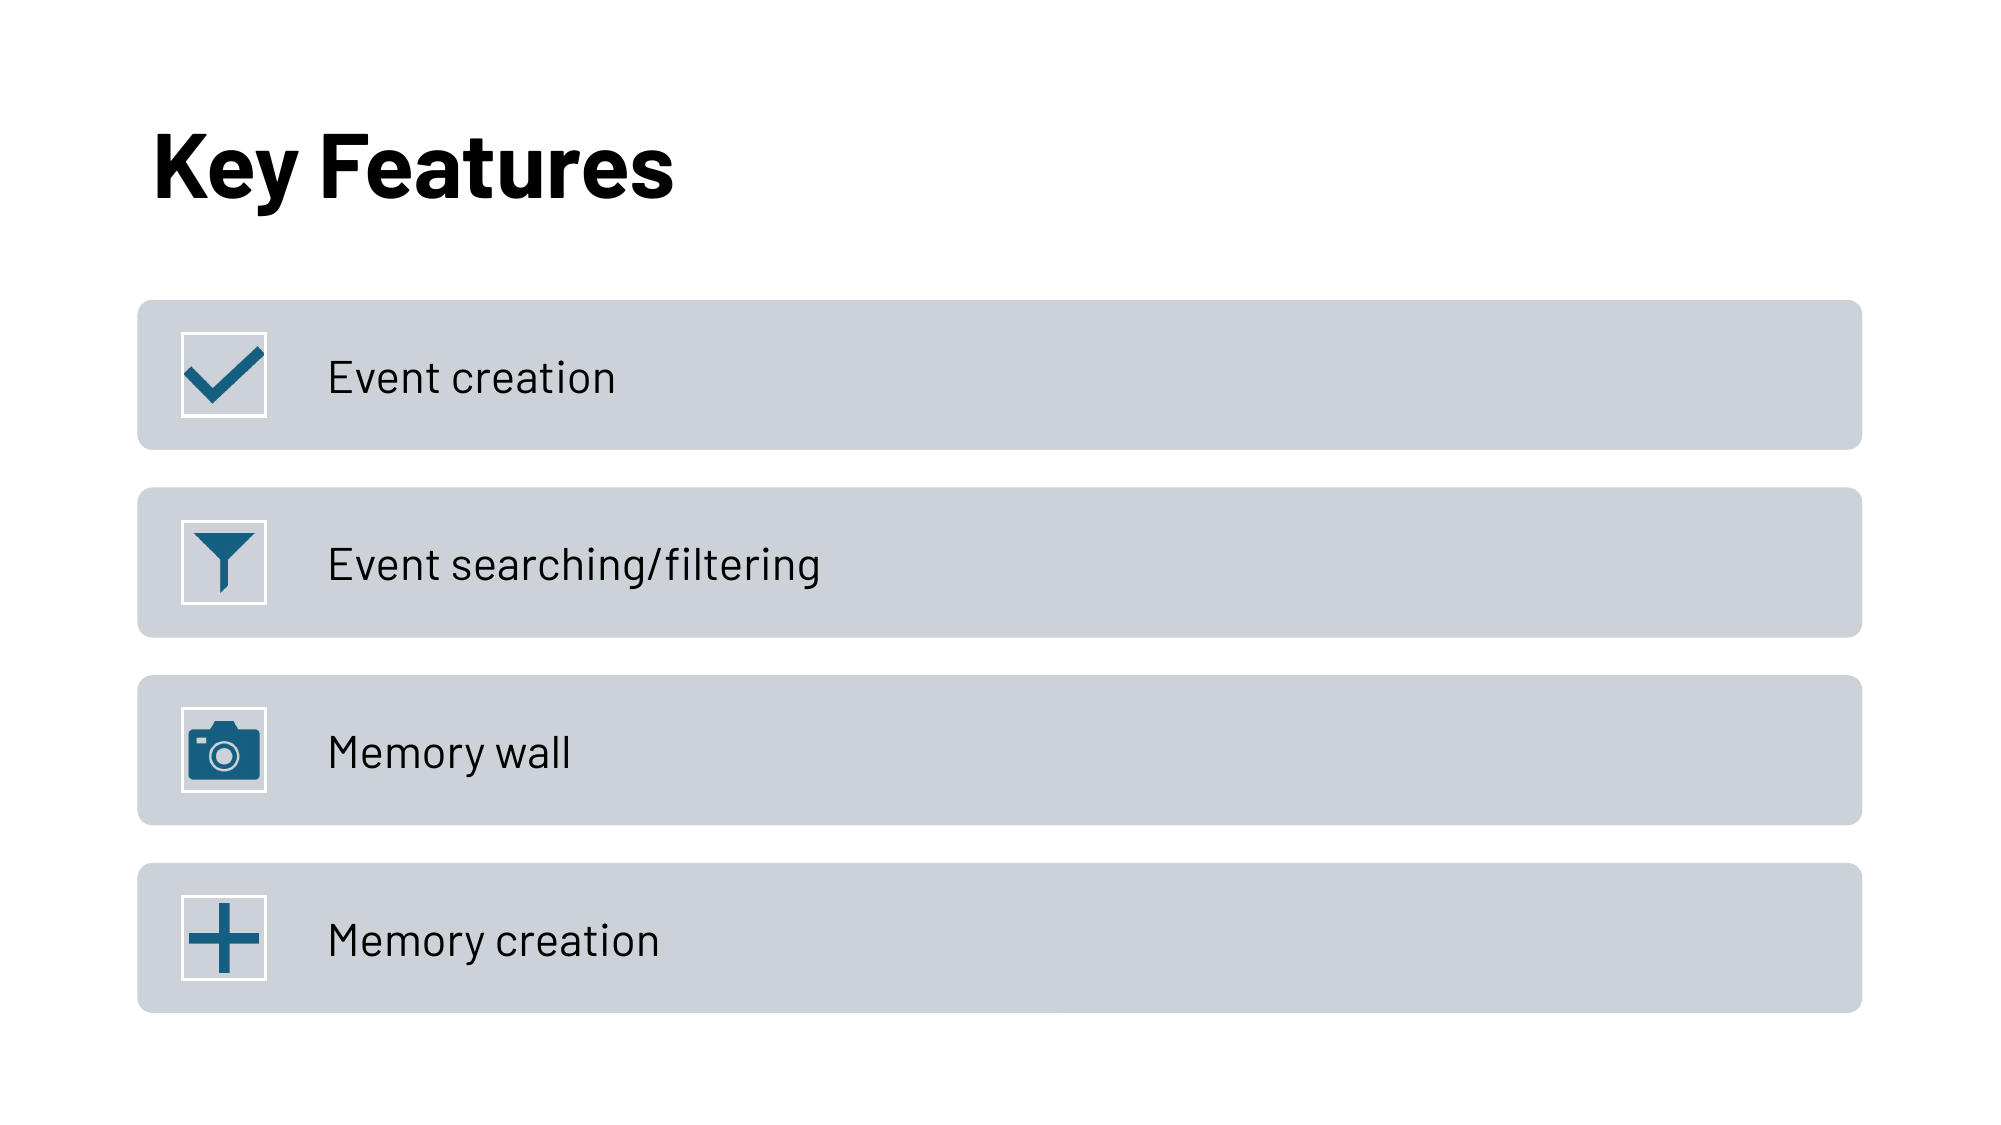

# Key Features
Event creation
Event searching/filtering
Memory wall
Memory creation